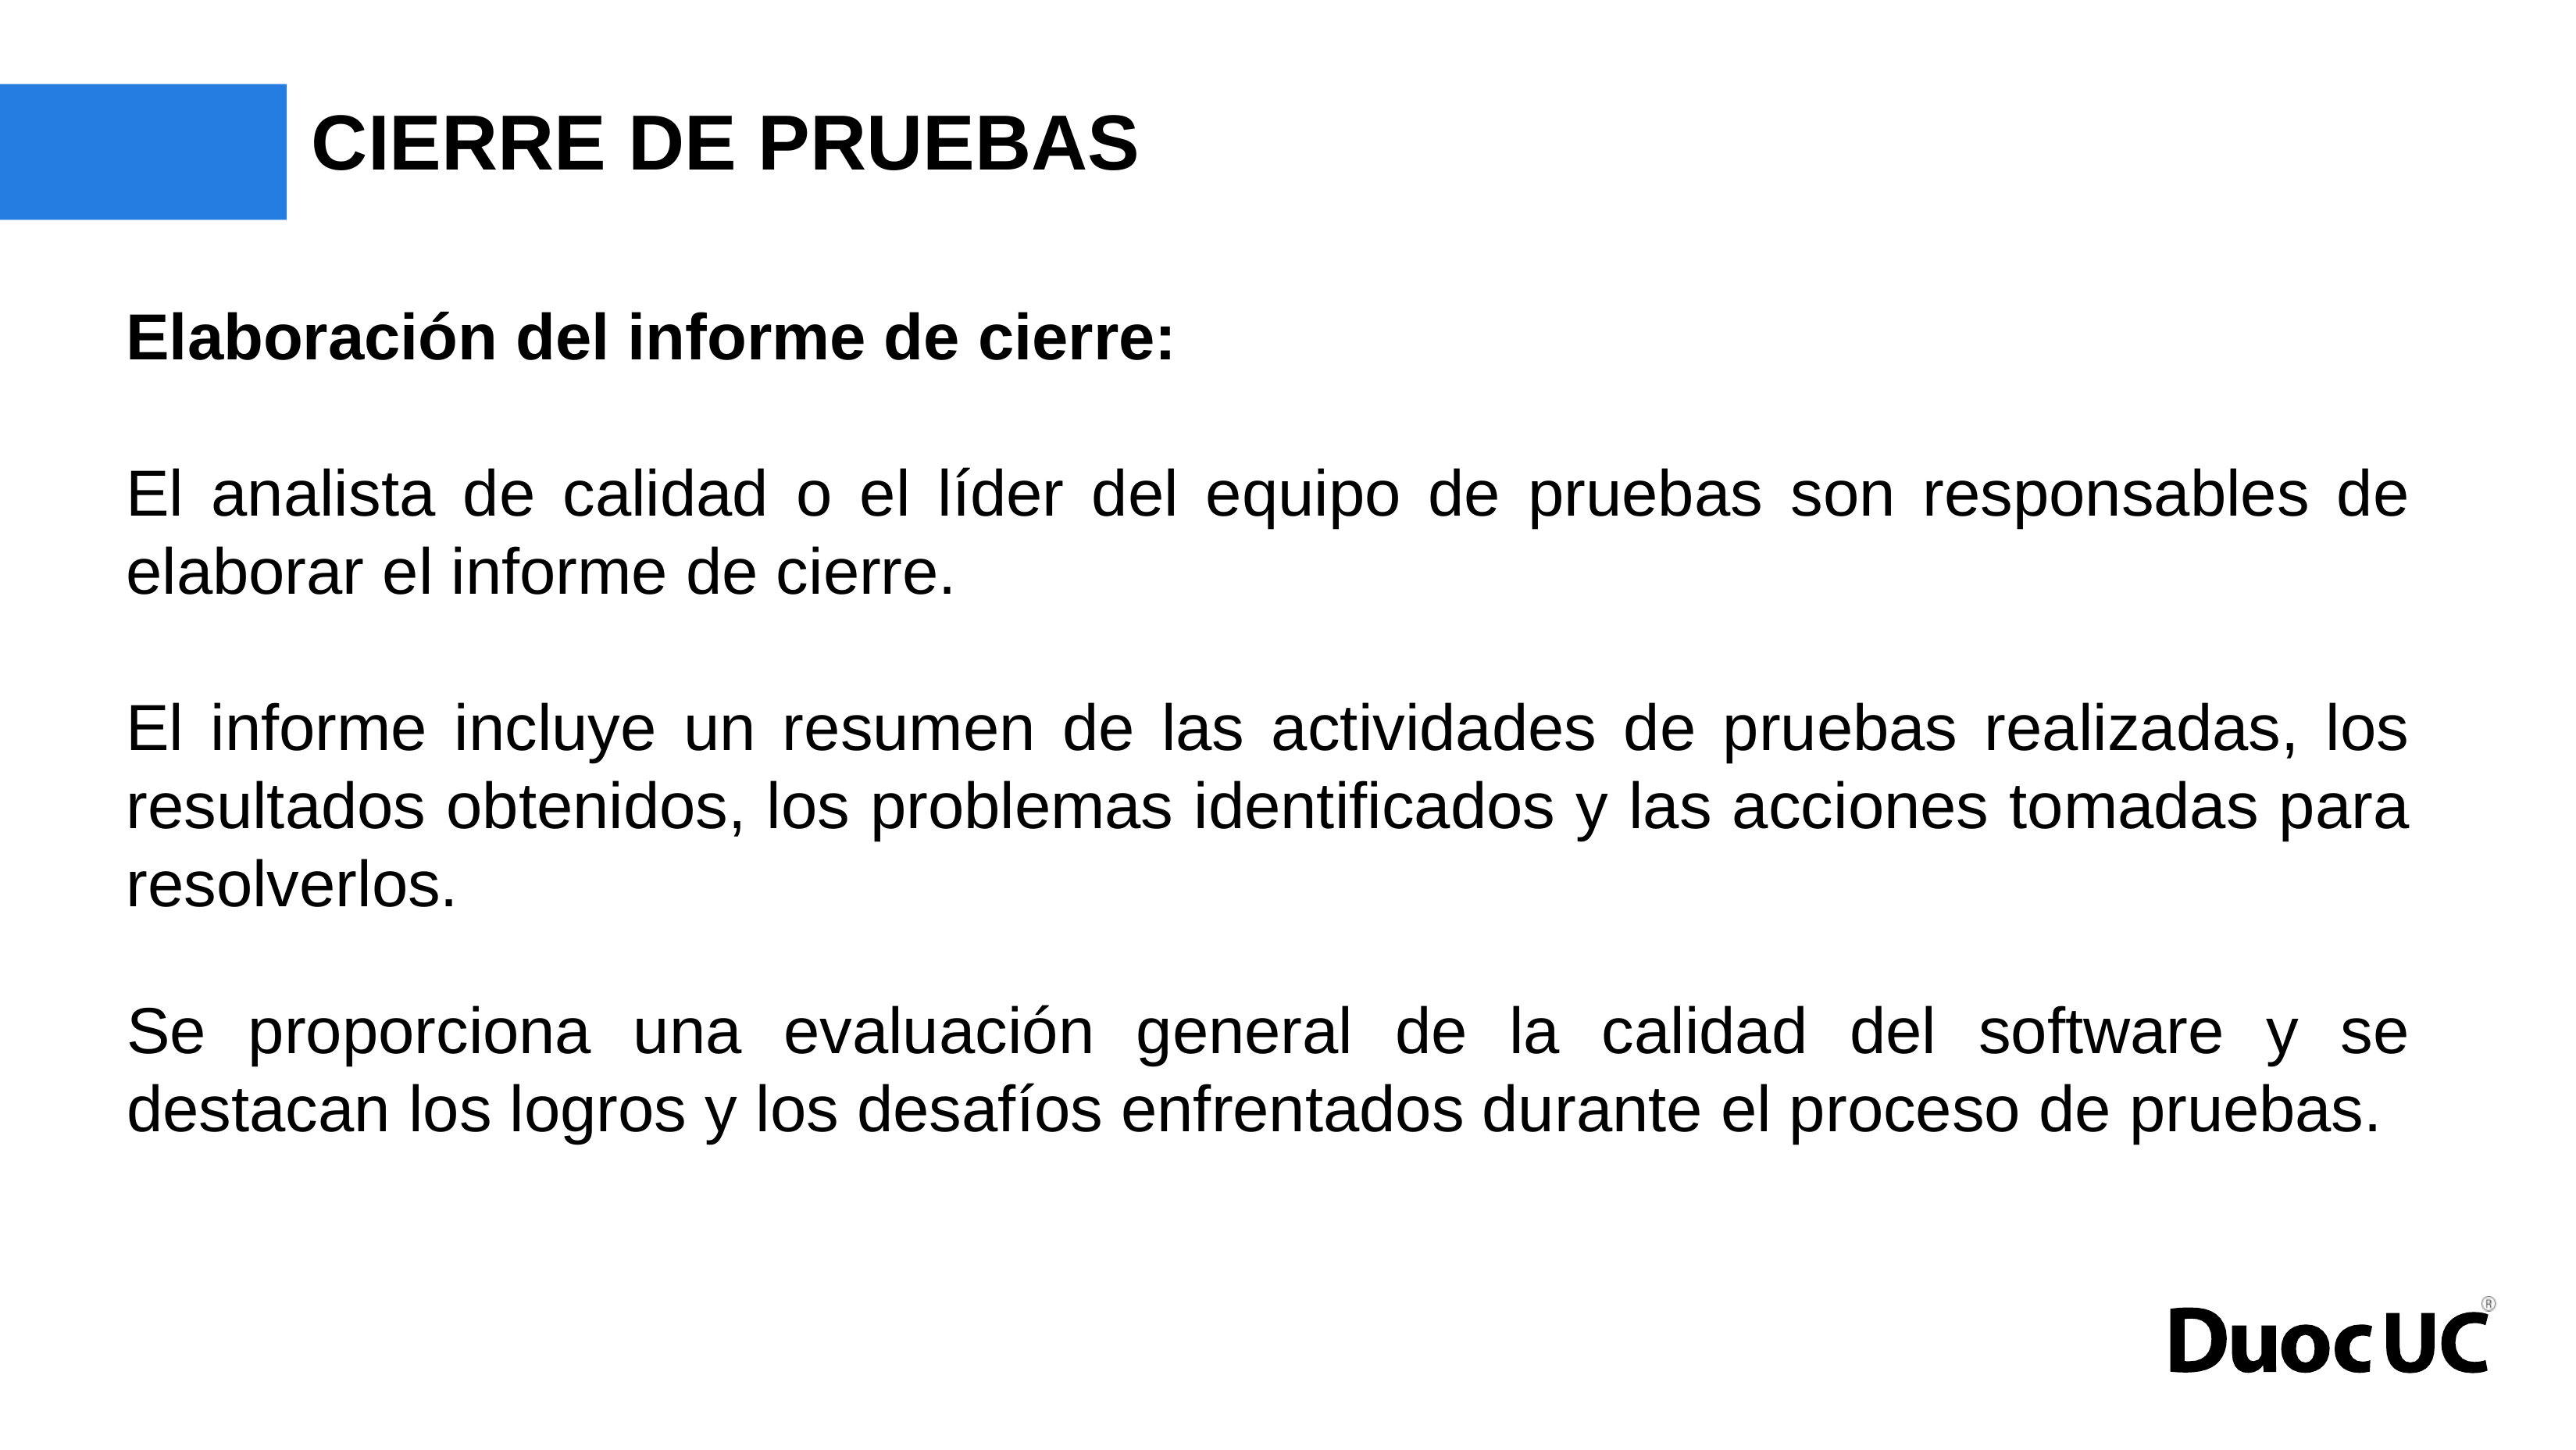

# CIERRE DE PRUEBAS
Elaboración del informe de cierre:

El analista de calidad o el líder del equipo de pruebas son responsables de elaborar el informe de cierre.

El informe incluye un resumen de las actividades de pruebas realizadas, los resultados obtenidos, los problemas identificados y las acciones tomadas para resolverlos.
Se proporciona una evaluación general de la calidad del software y se destacan los logros y los desafíos enfrentados durante el proceso de pruebas.